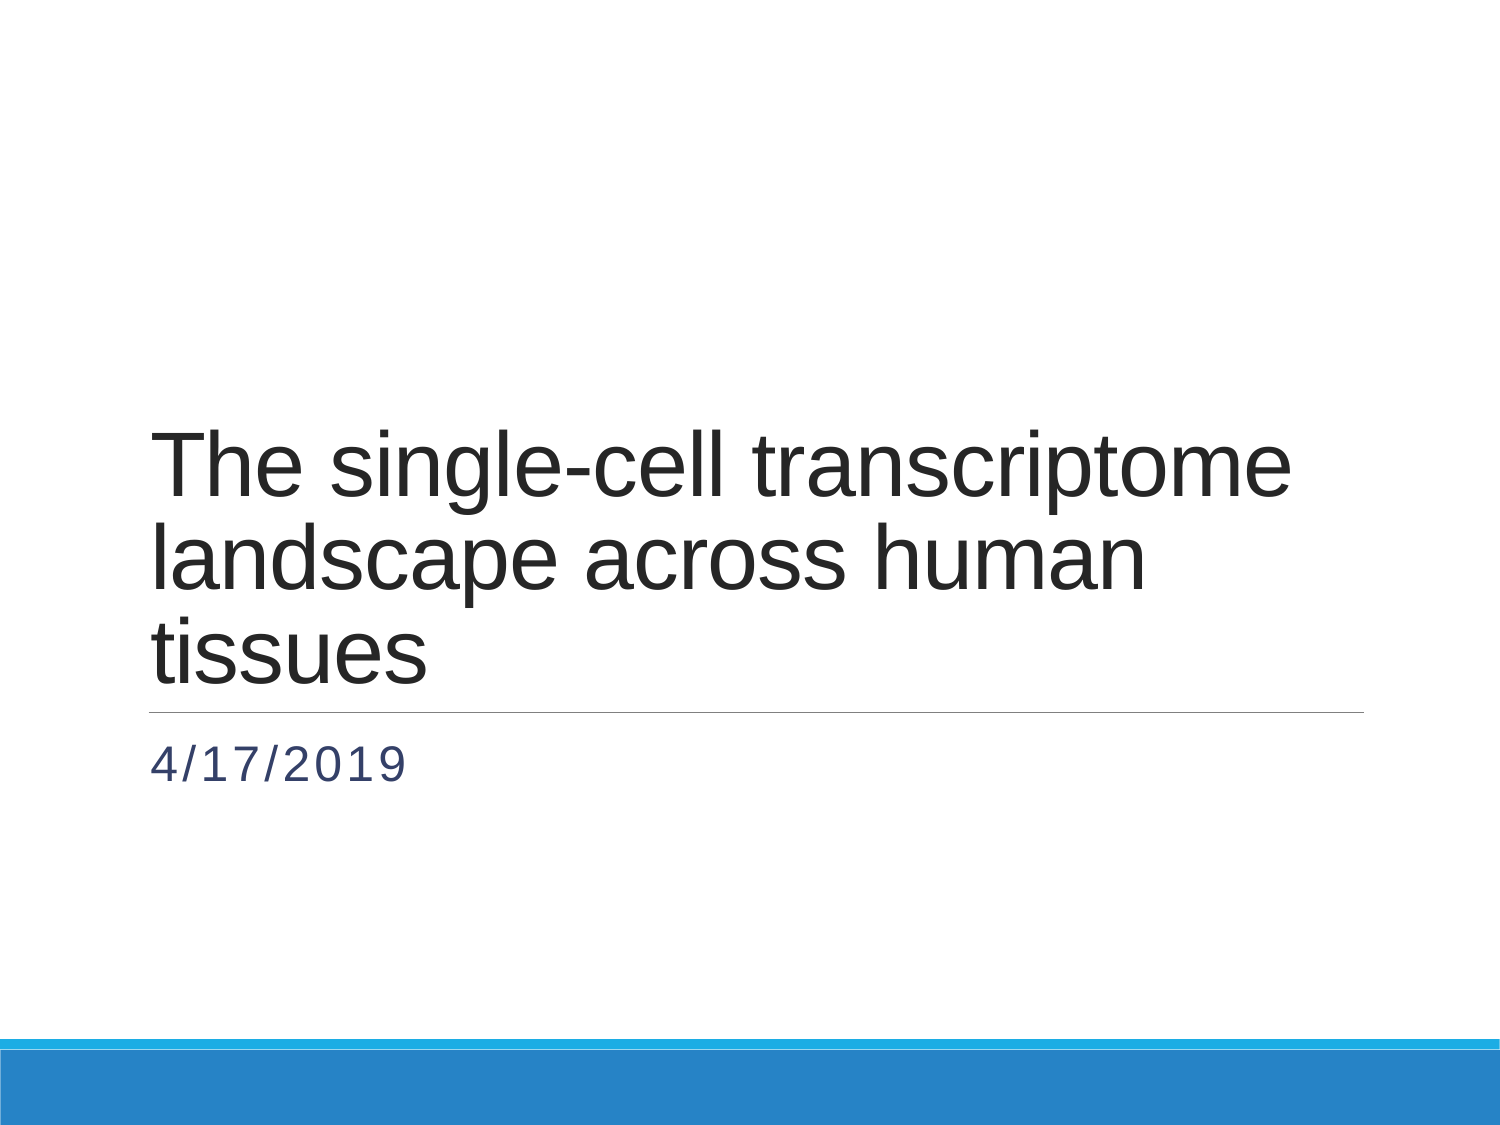

# The single-cell transcriptome landscape across human tissues
4/17/2019